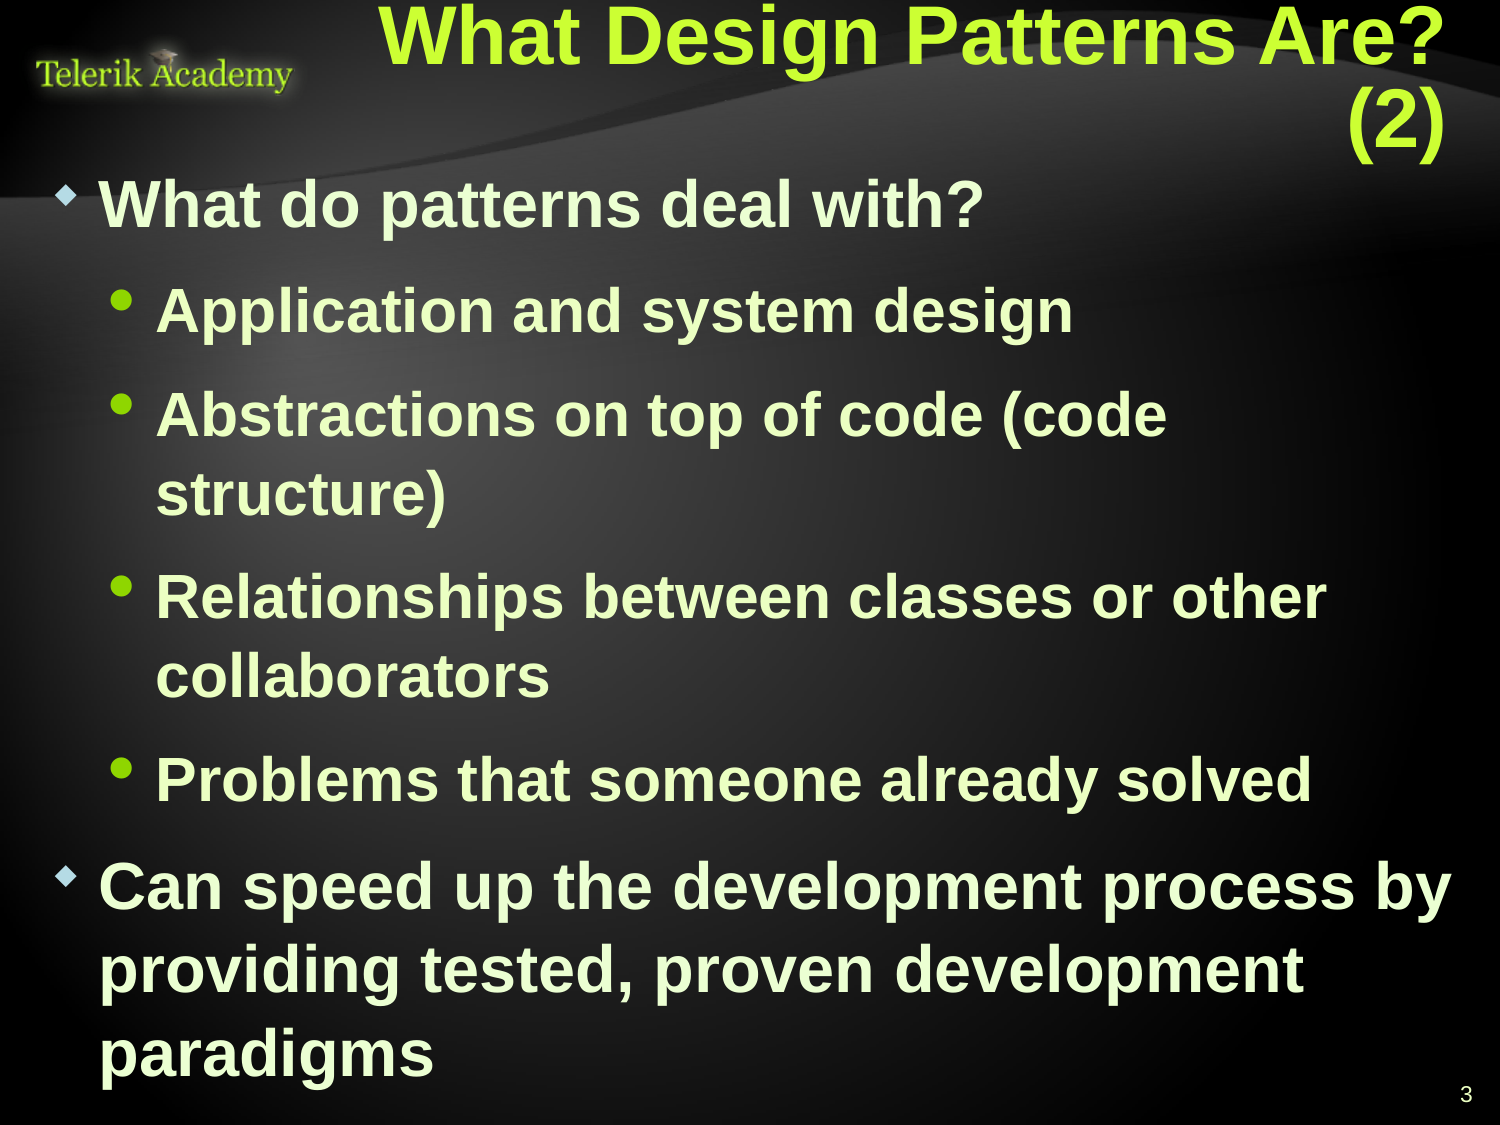

# What Design Patterns Are? (2)
What do patterns deal with?
Application and system design
Abstractions on top of code (code structure)
Relationships between classes or other collaborators
Problems that someone already solved
Can speed up the development process by providing tested, proven development paradigms
3